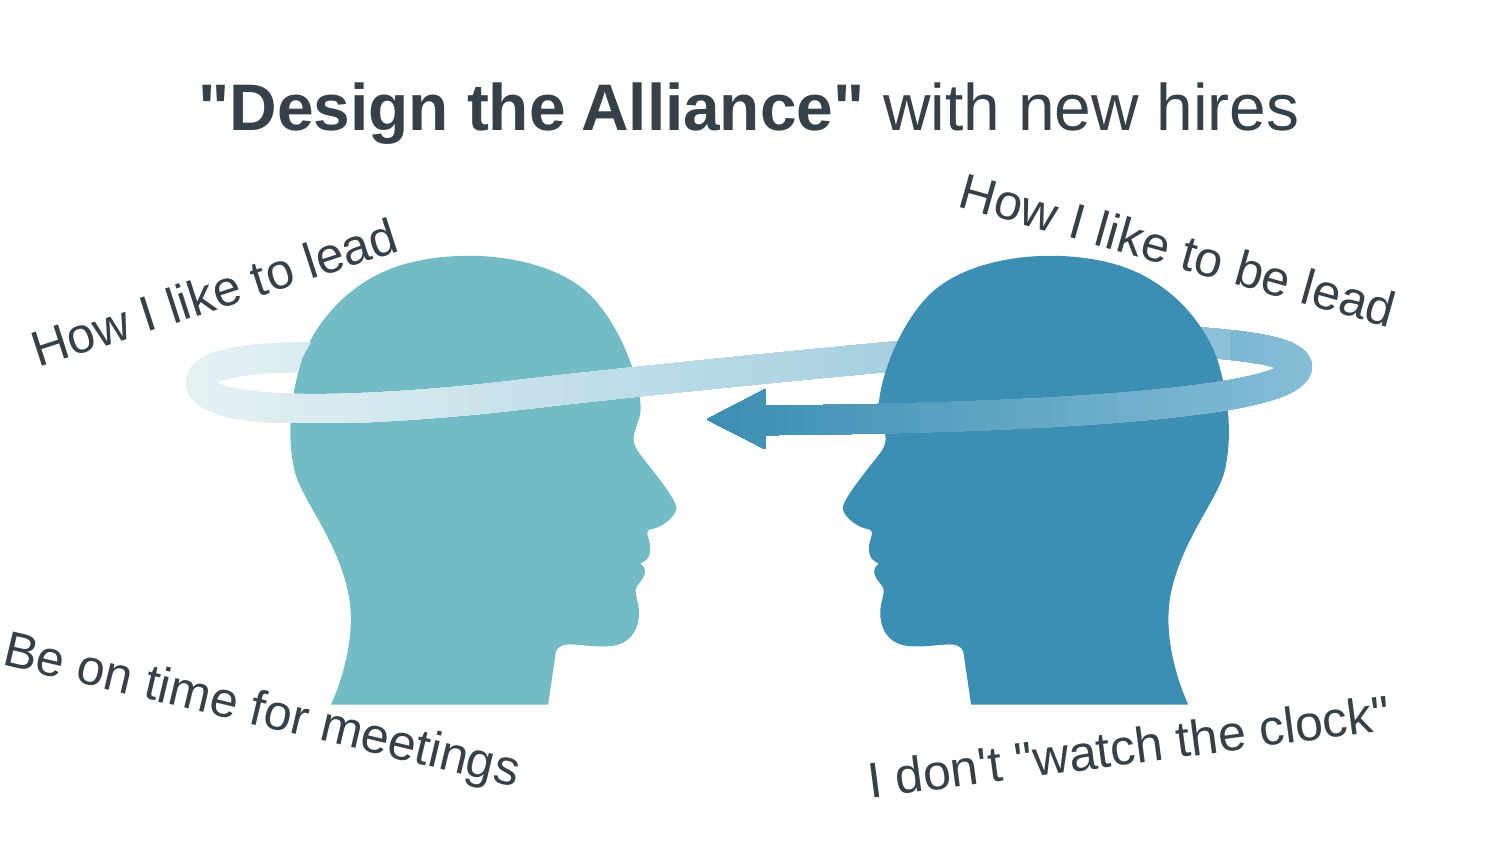

# "Design the Alliance" with new hires
How I like to lead

How I like to be lead
I don't "watch the clock"
Be on time for meetings